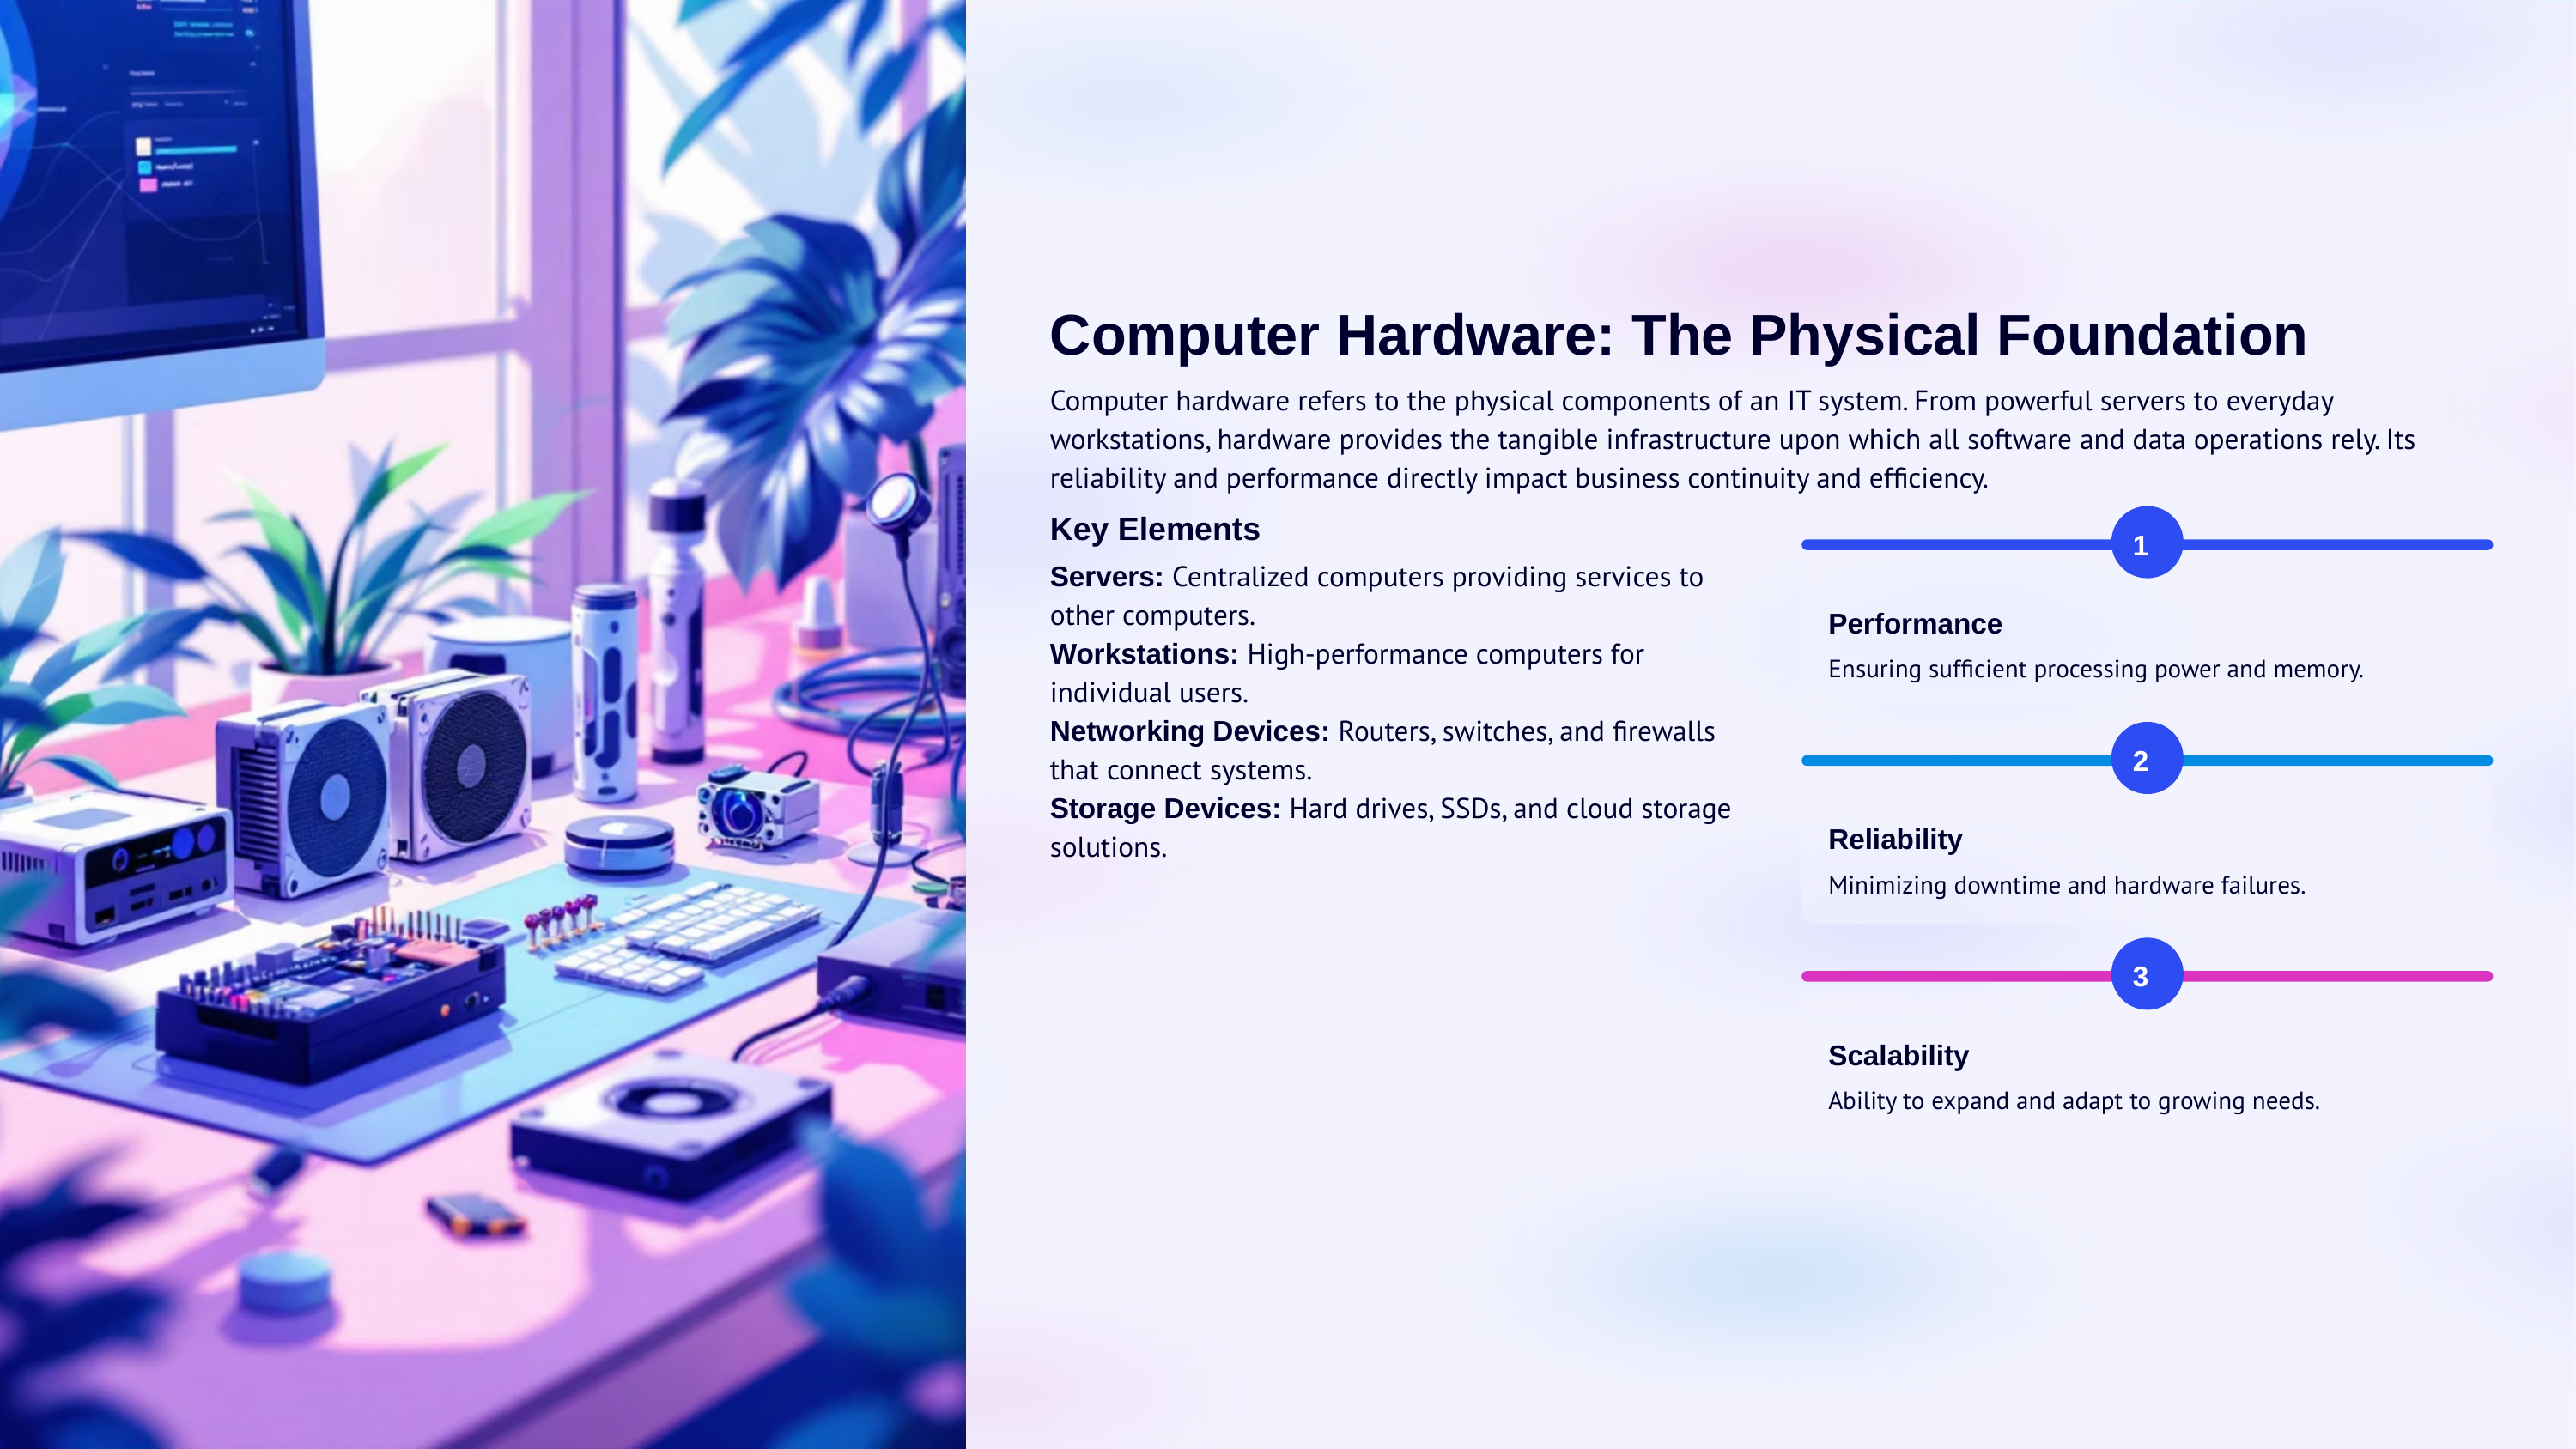

Computer Hardware: The Physical Foundation
Computer hardware refers to the physical components of an IT system. From powerful servers to everyday workstations, hardware provides the tangible infrastructure upon which all software and data operations rely. Its reliability and performance directly impact business continuity and efficiency.
Key Elements

1

Servers: Centralized computers providing services to other computers.
Workstations: High-performance computers for individual users.
Networking Devices: Routers, switches, and firewalls that connect systems.
Storage Devices: Hard drives, SSDs, and cloud storage solutions.
Performance
Ensuring sufficient processing power and memory.

2

Reliability
Minimizing downtime and hardware failures.

3

Scalability
Ability to expand and adapt to growing needs.